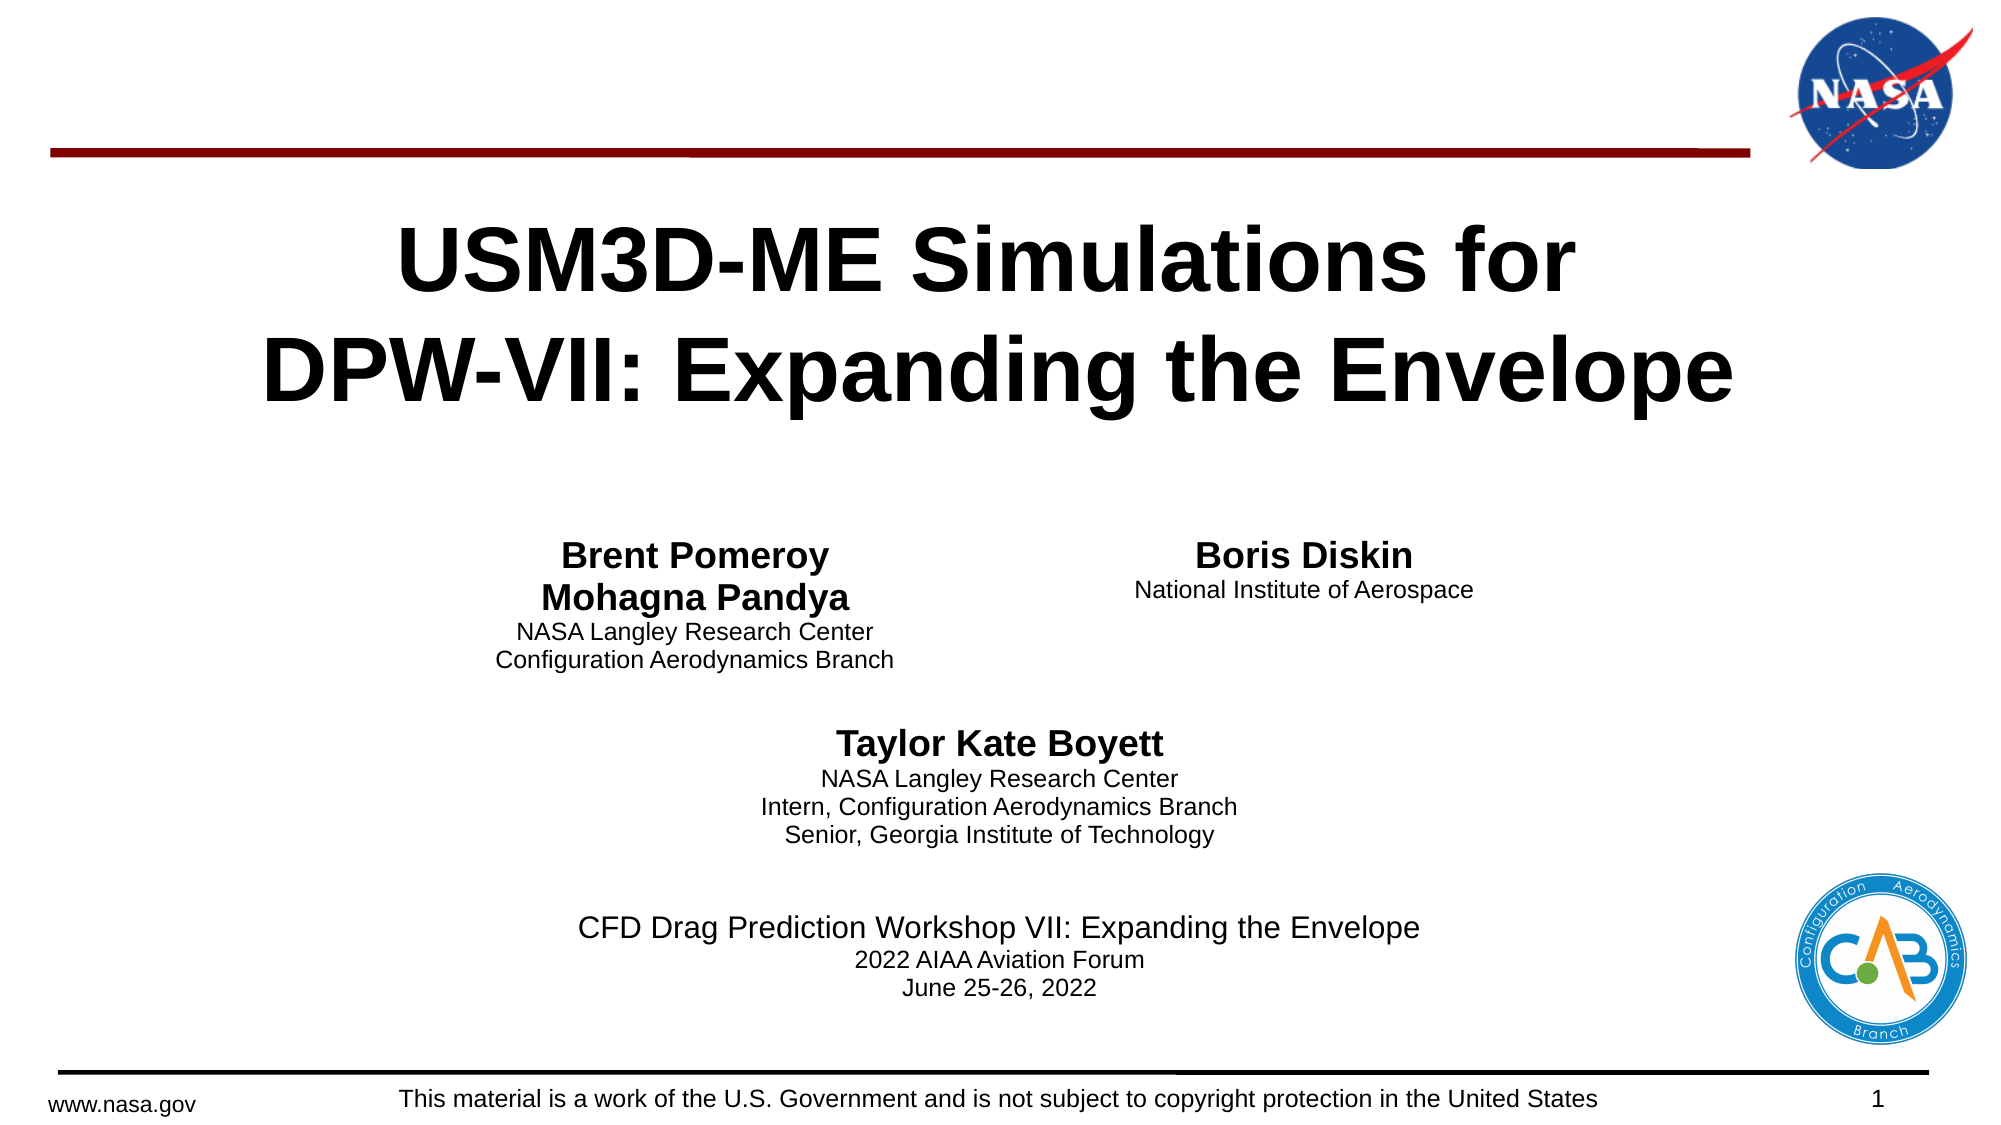

# USM3D-ME Simulations for DPW-VII: Expanding the Envelope
| Brent Pomeroy Mohagna Pandya NASA Langley Research Center Configuration Aerodynamics Branch | Boris Diskin National Institute of Aerospace |
| --- | --- |
| Taylor Kate Boyett NASA Langley Research Center Intern, Configuration Aerodynamics Branch Senior, Georgia Institute of Technology |  |
| CFD Drag Prediction Workshop VII: Expanding the Envelope 2022 AIAA Aviation Forum June 25-26, 2022 |  |
1